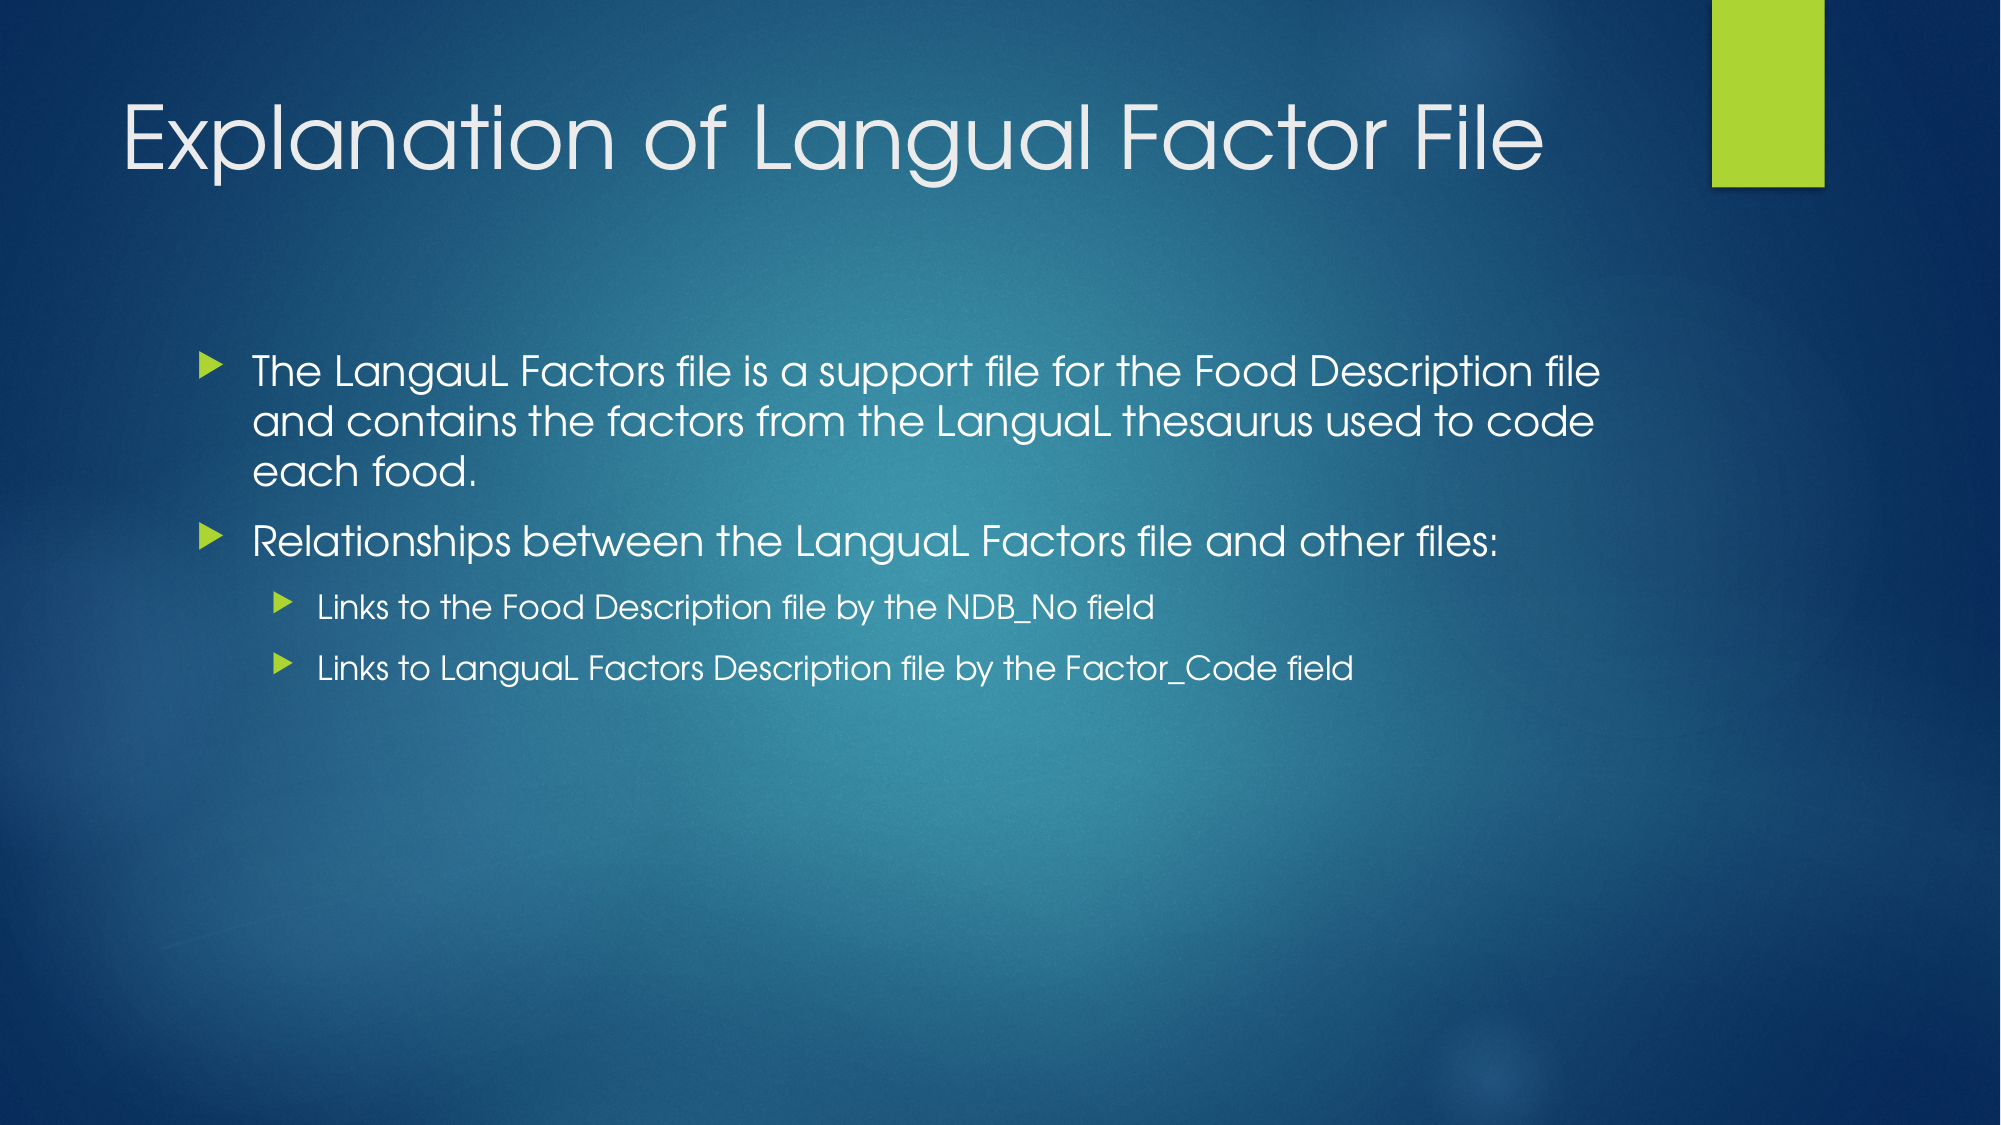

# Explanation of Langual Factor File
The LangauL Factors file is a support file for the Food Description file and contains the factors from the LanguaL thesaurus used to code each food.
Relationships between the LanguaL Factors file and other files:
Links to the Food Description file by the NDB_No field
Links to LanguaL Factors Description file by the Factor_Code field